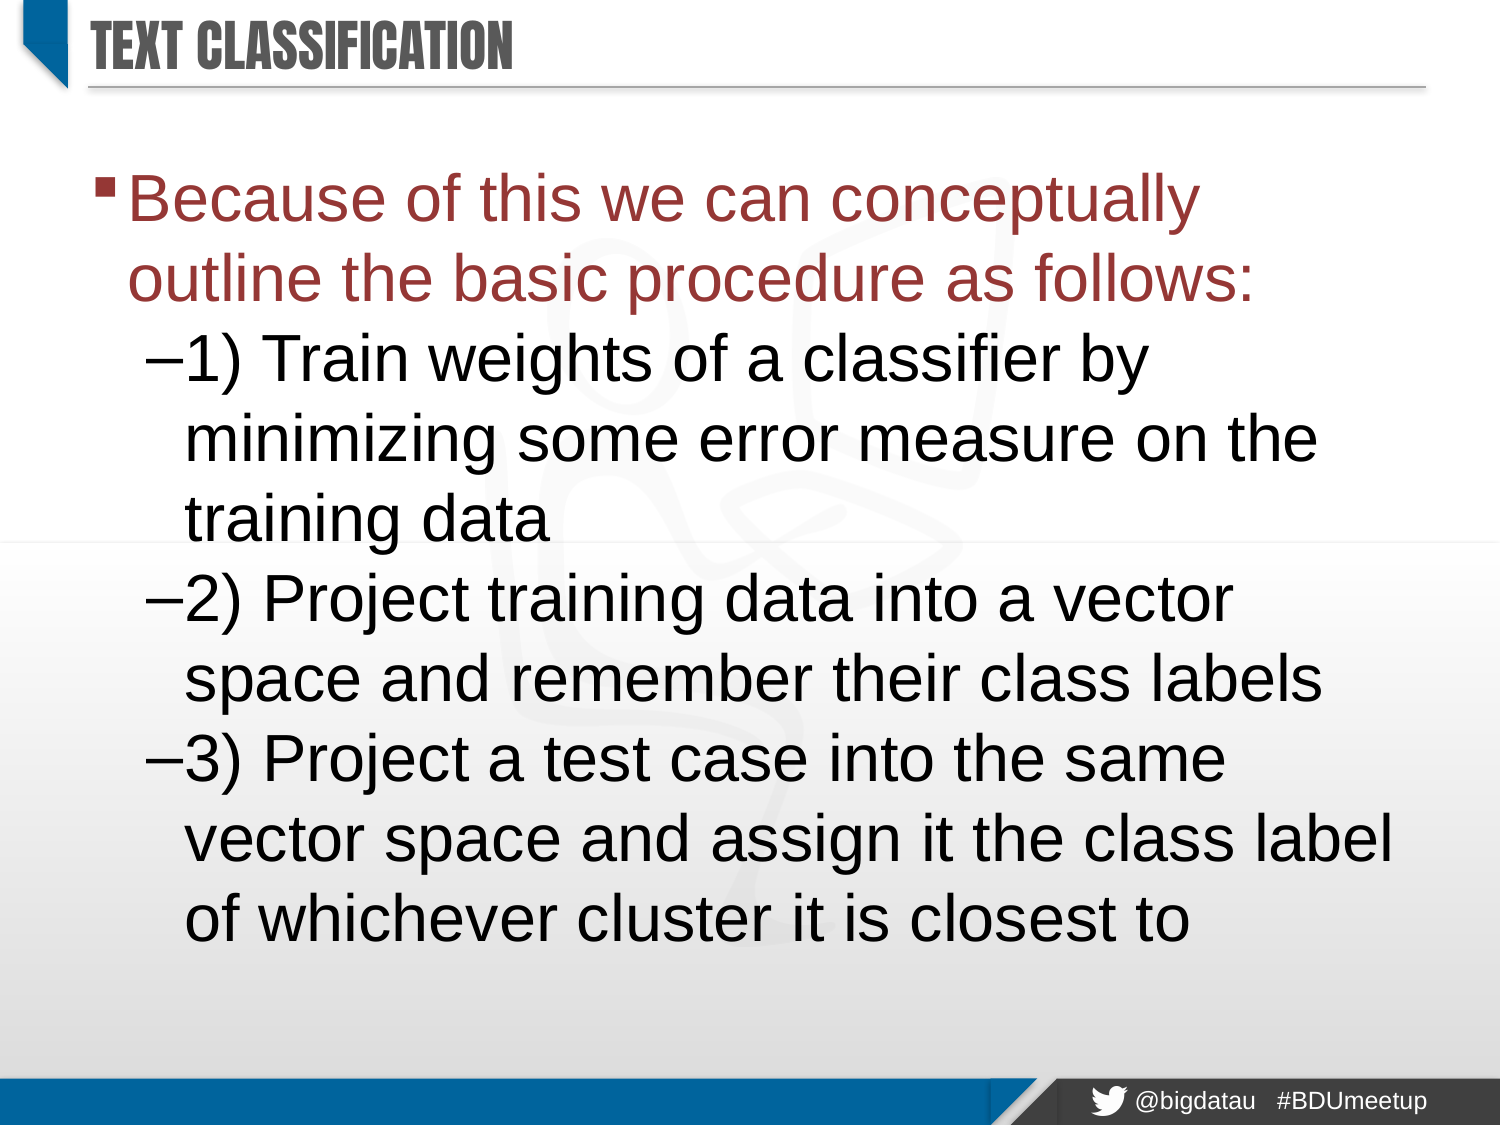

# Text classification
Because of this we can conceptually outline the basic procedure as follows:
1) Train weights of a classifier by minimizing some error measure on the training data
2) Project training data into a vector space and remember their class labels
3) Project a test case into the same vector space and assign it the class label of whichever cluster it is closest to